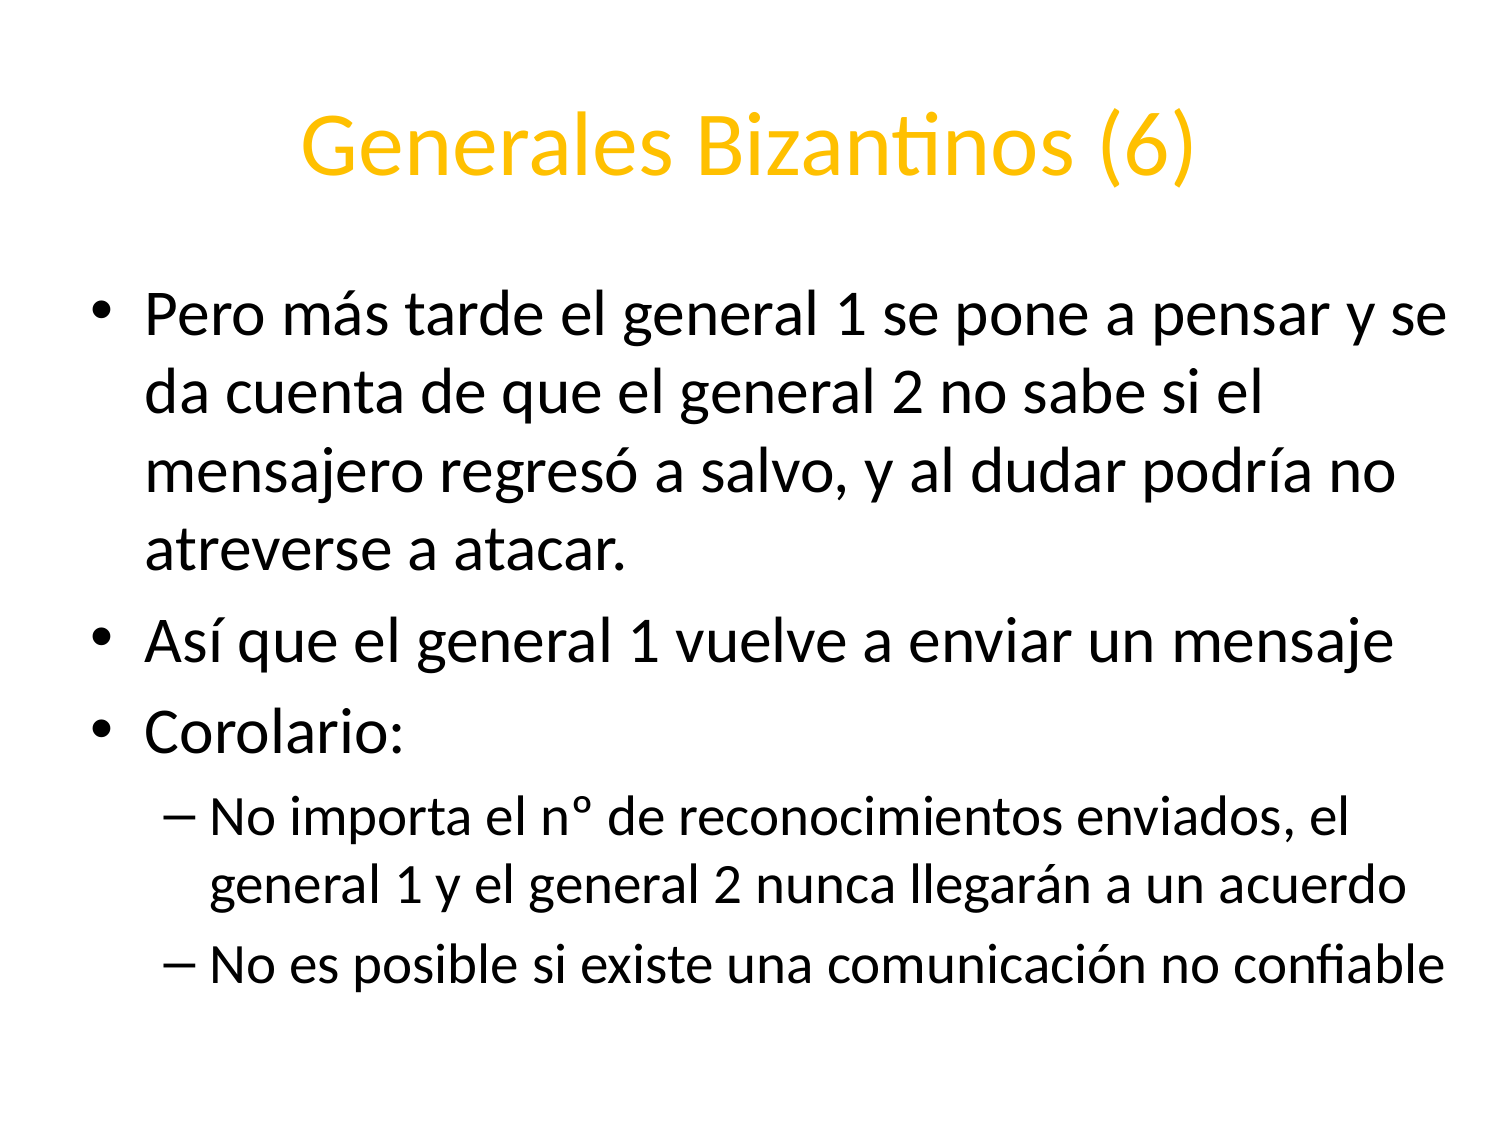

# Generales Bizantinos (6)
Pero más tarde el general 1 se pone a pensar y se da cuenta de que el general 2 no sabe si el mensajero regresó a salvo, y al dudar podría no atreverse a atacar.
Así que el general 1 vuelve a enviar un mensaje
Corolario:
No importa el nº de reconocimientos enviados, el general 1 y el general 2 nunca llegarán a un acuerdo
No es posible si existe una comunicación no confiable